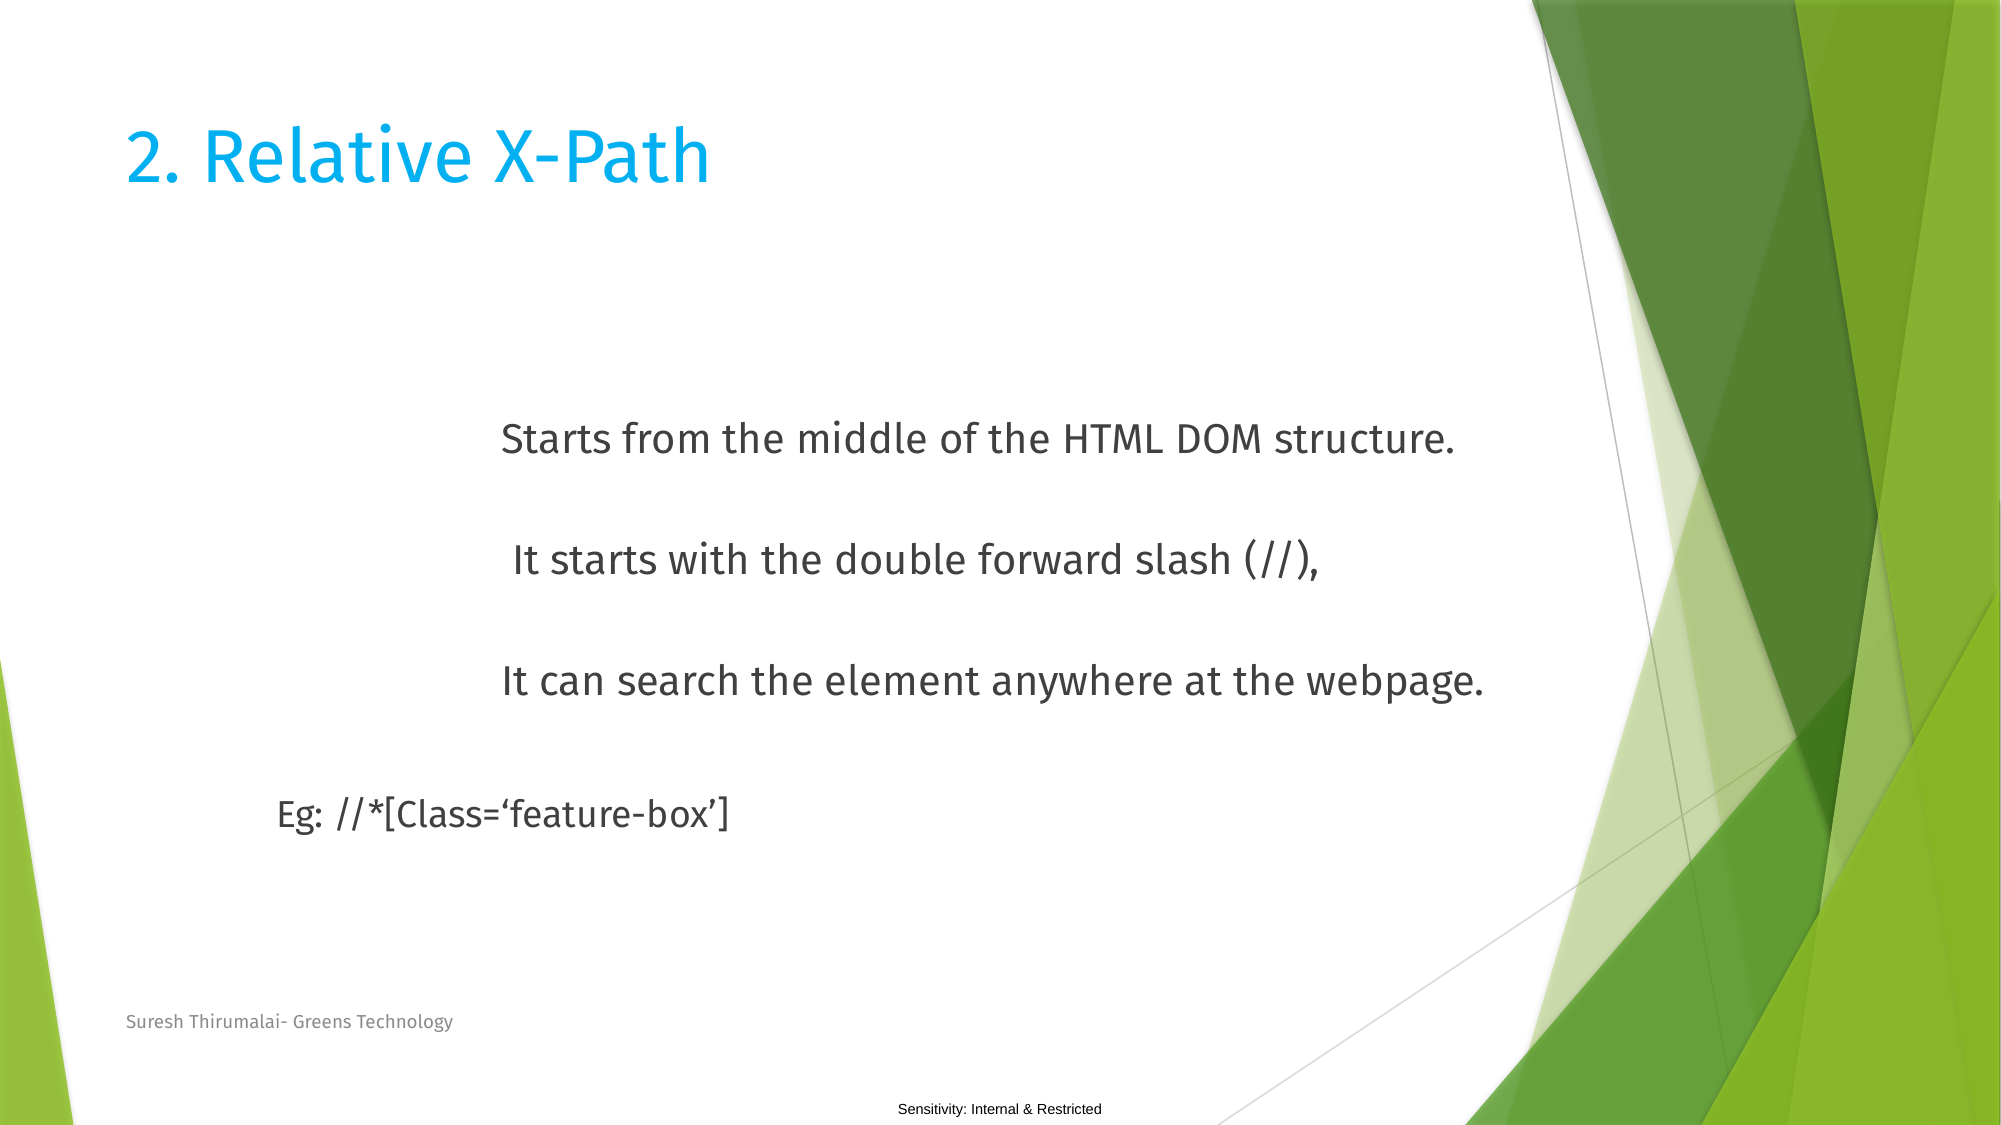

# 2. Relative X-Path
		Starts from the middle of the HTML DOM structure.
		 It starts with the double forward slash (//),
		It can search the element anywhere at the webpage.

	Eg: //*[Class=‘feature-box’]
Suresh Thirumalai- Greens Technology